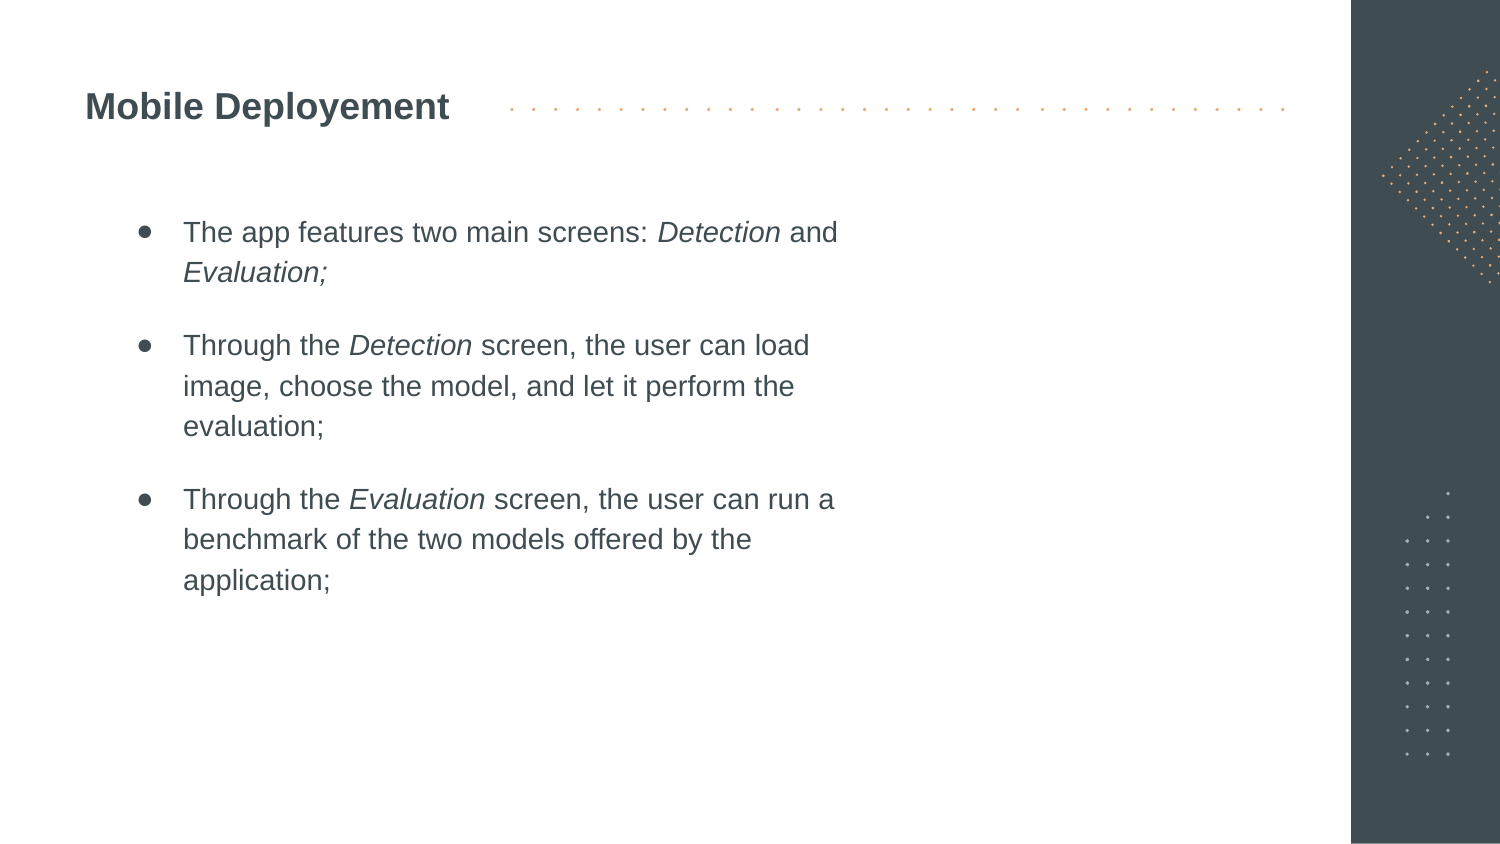

# Mobile Deployement

The app features two main screens: Detection and Evaluation;
Through the Detection screen, the user can load image, choose the model, and let it perform the evaluation;
Through the Evaluation screen, the user can run a benchmark of the two models offered by the application;